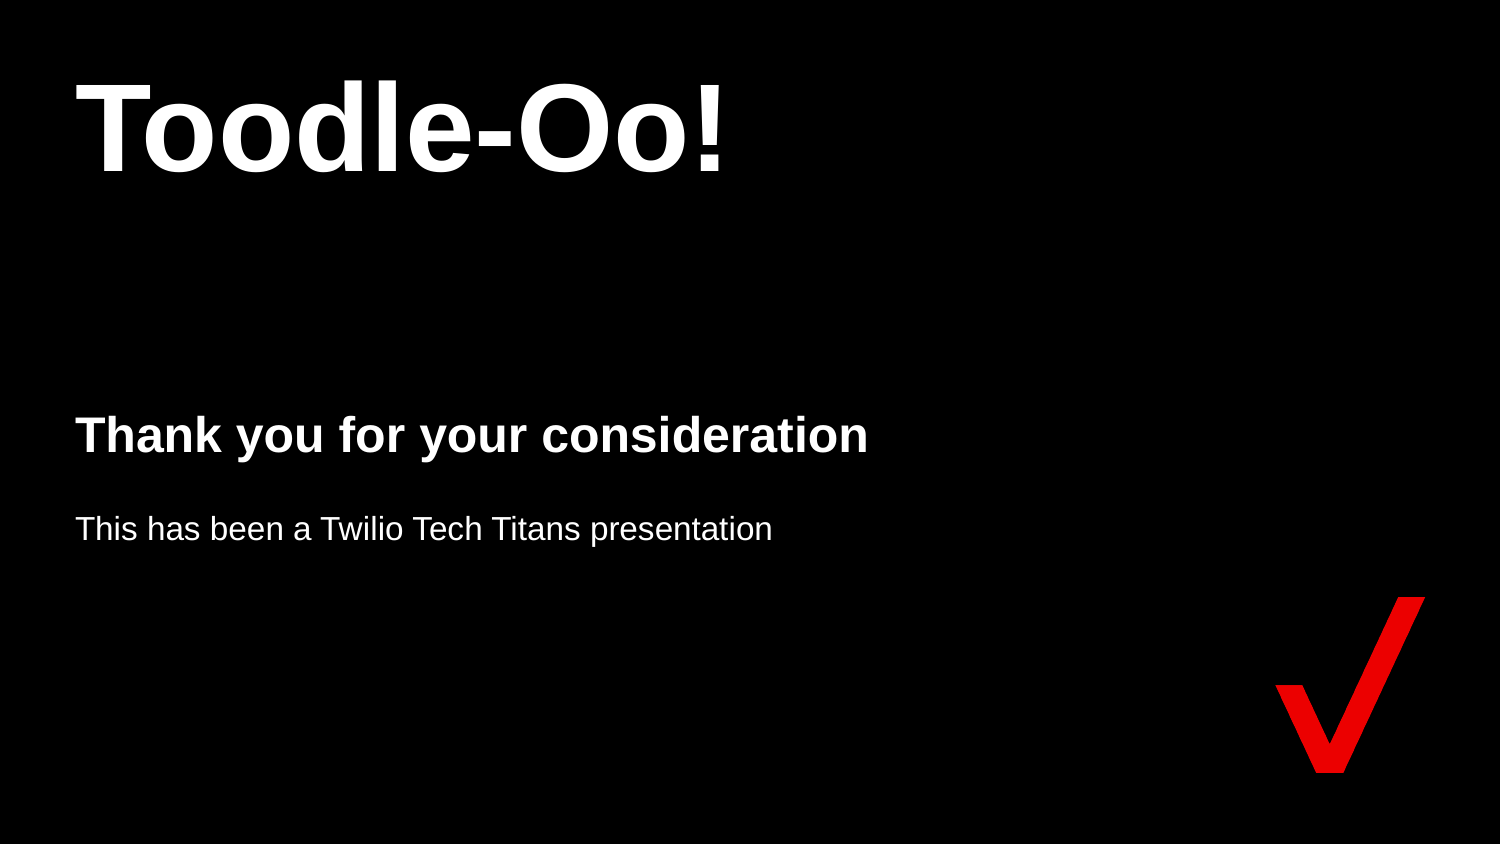

# Toodle-Oo!
Thank you for your consideration

This has been a Twilio Tech Titans presentation